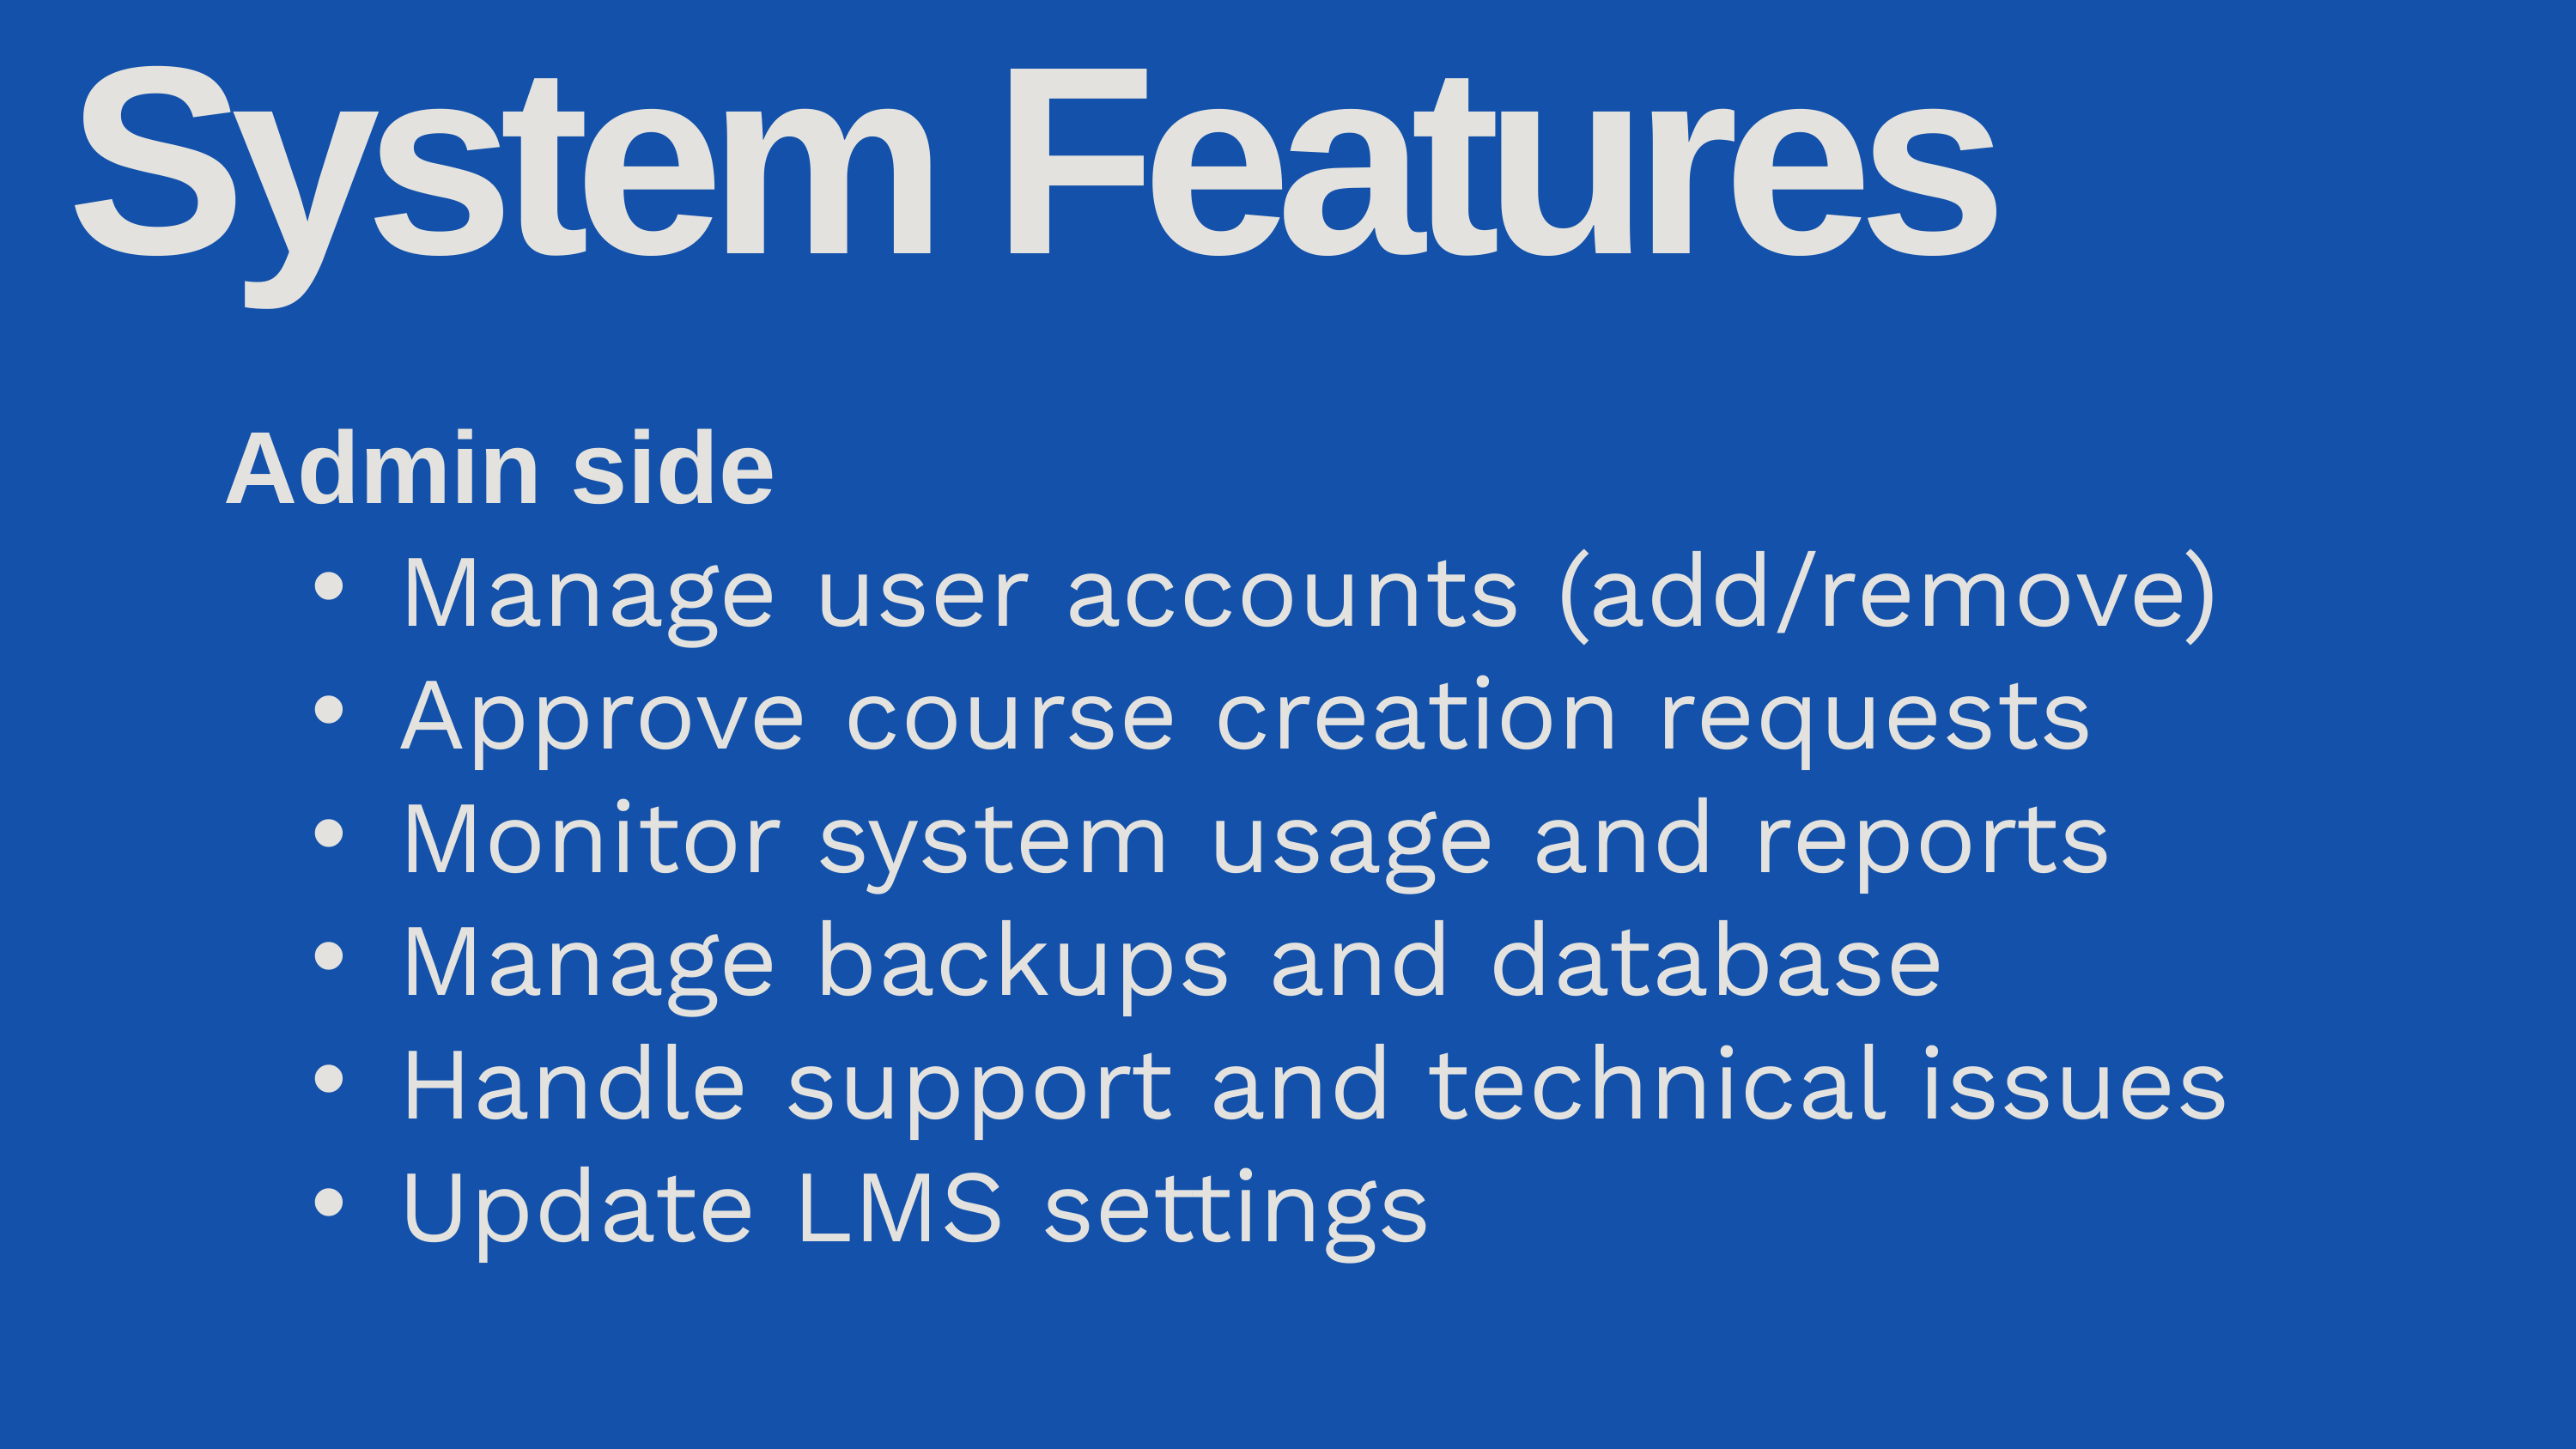

System Features
Admin side
Manage user accounts (add/remove)
Approve course creation requests
Monitor system usage and reports
Manage backups and database
Handle support and technical issues
Update LMS settings